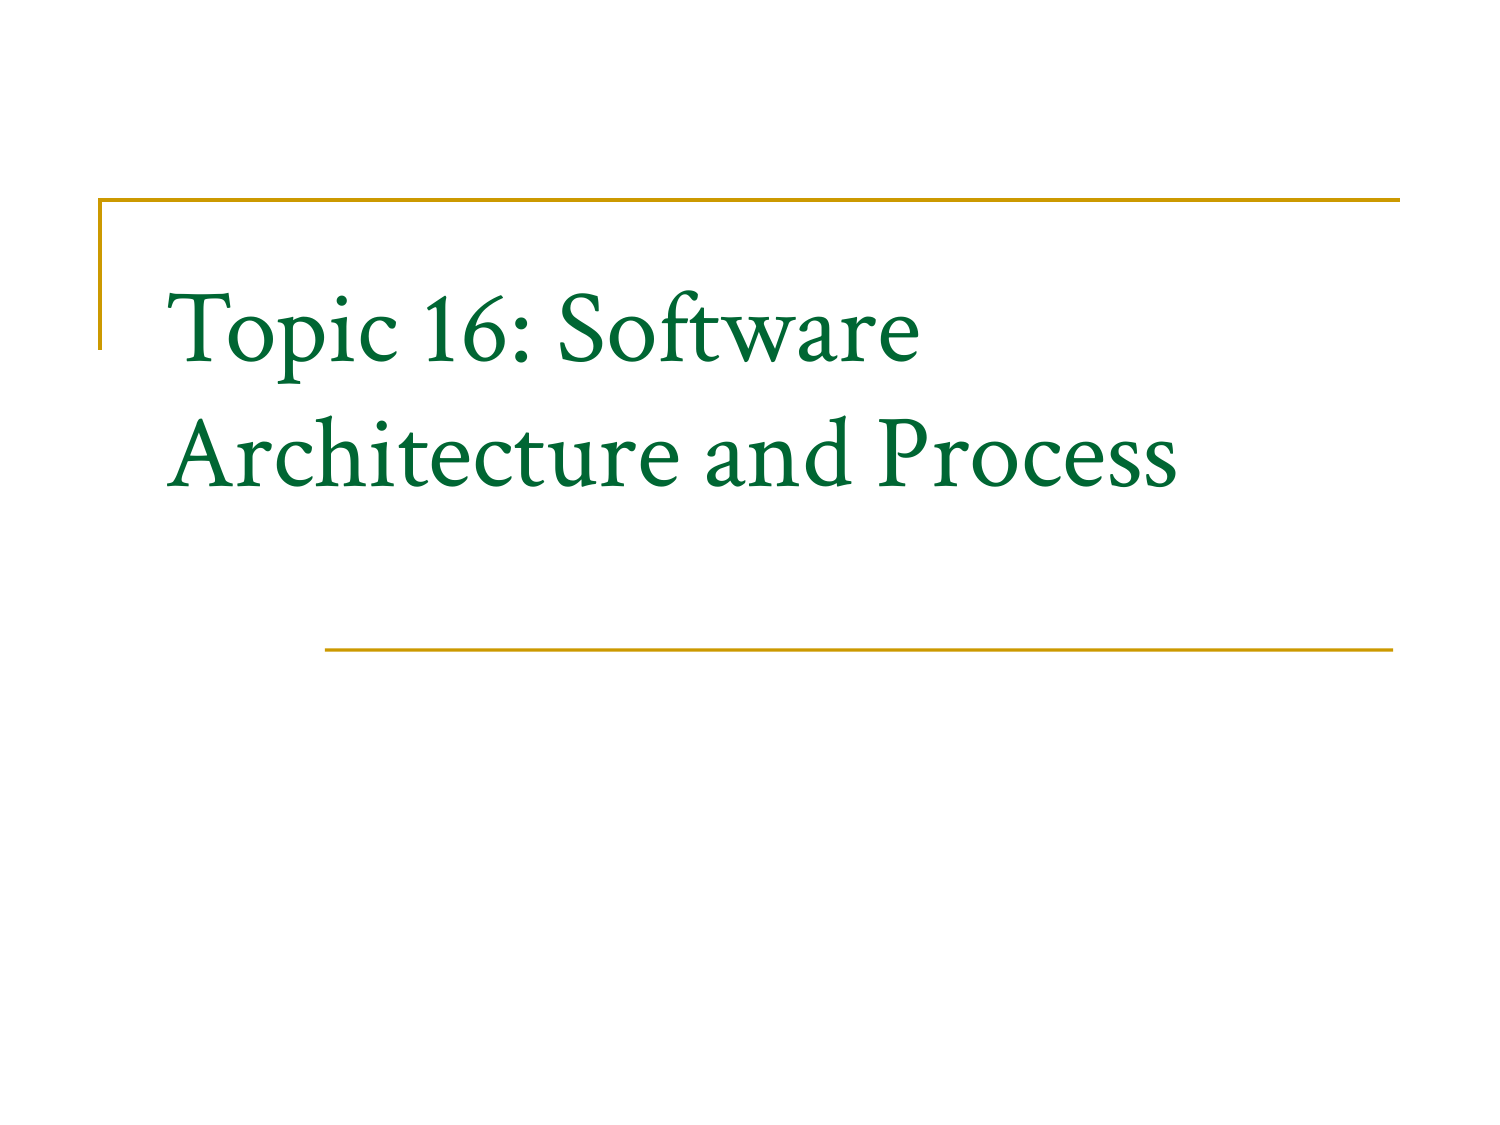

# Topic 16: Software Architecture and Process